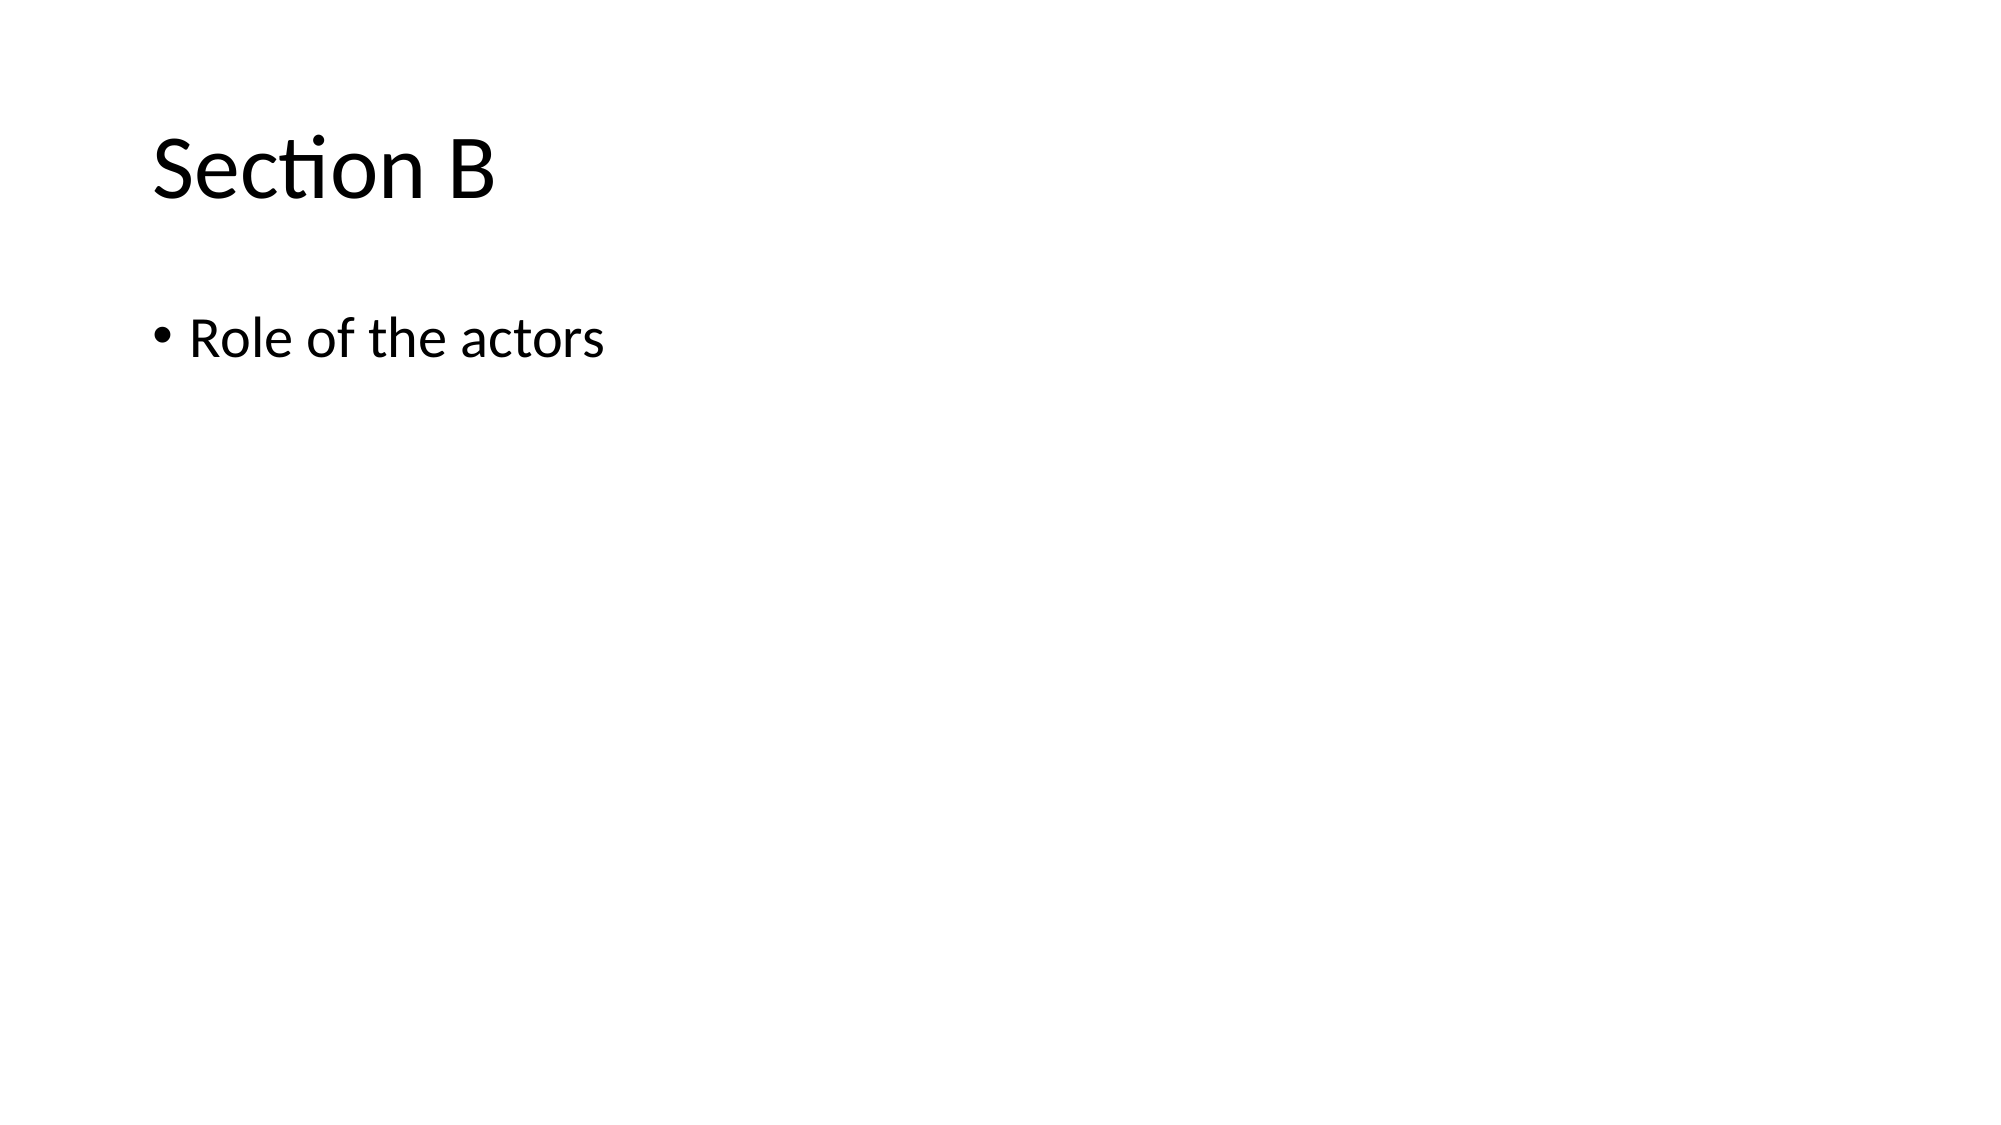

# Section B
Role of the actors